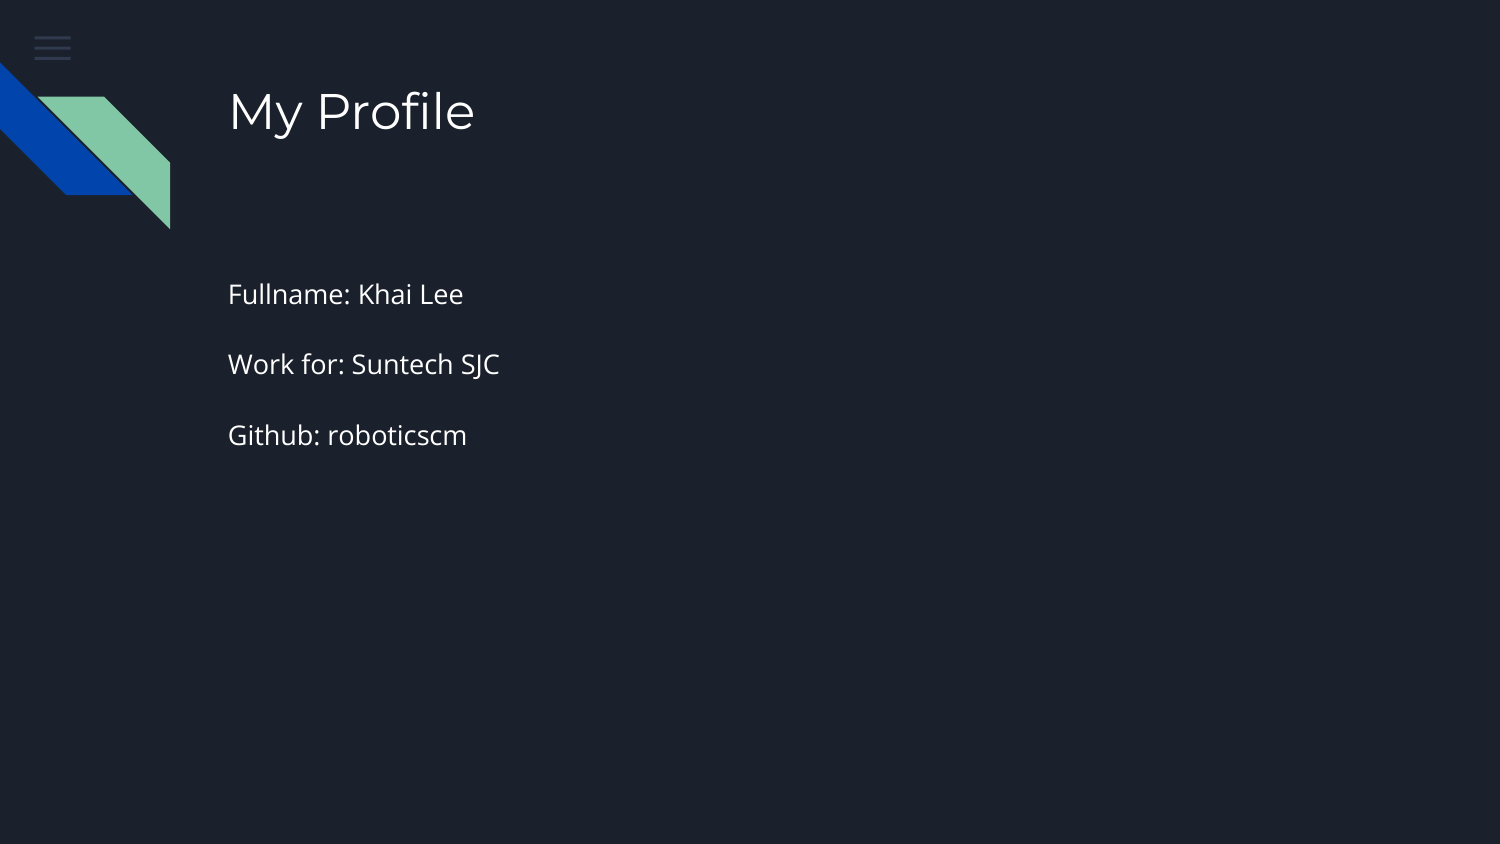

# My Profile
Fullname: Khai Lee
Work for: Suntech SJC
Github: roboticscm